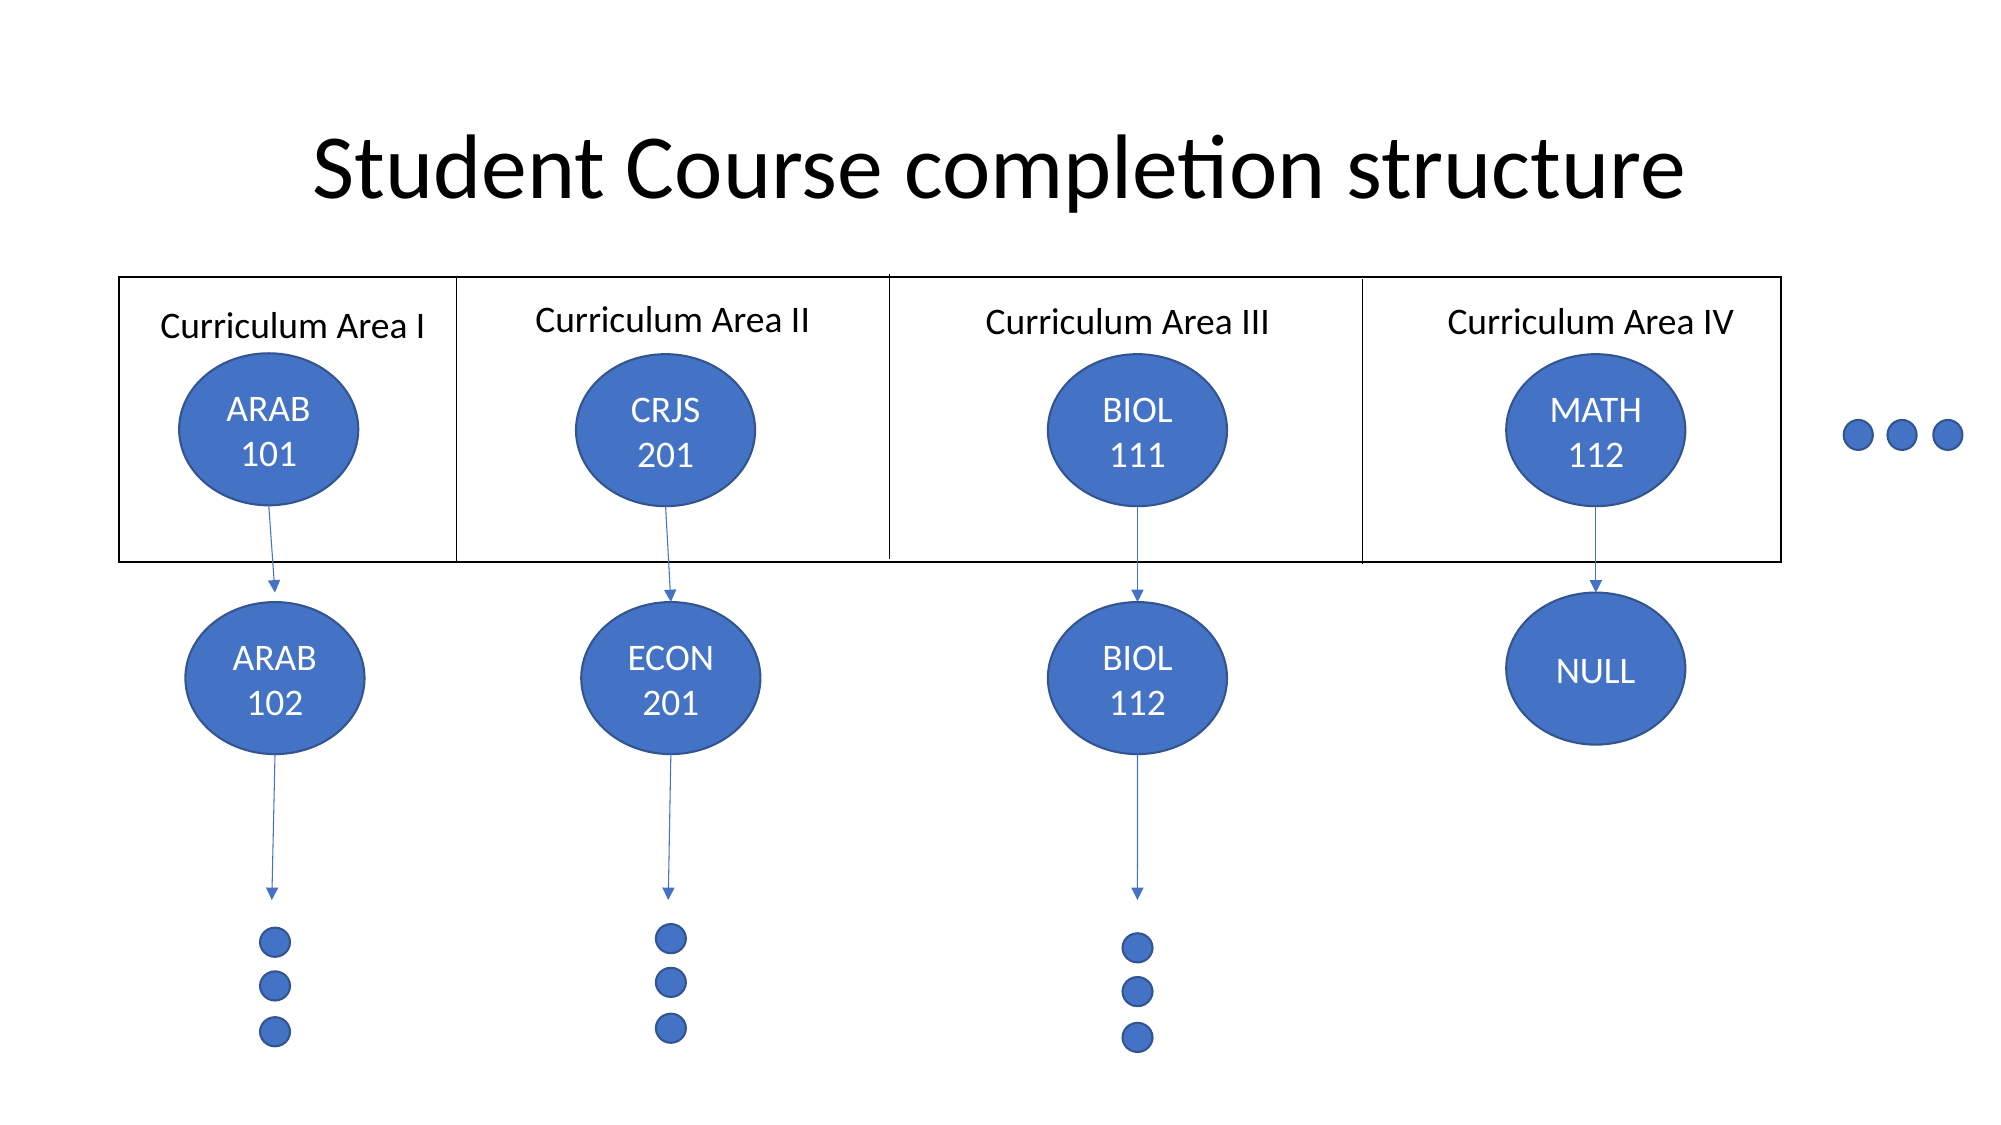

# Student Course completion structure

Curriculum Area II
Curriculum Area III
Curriculum Area IV
Curriculum Area I
ARAB 101
CRJS 201
BIOL 111
MATH 112

NULL
ARAB 102
ECON
201
BIOL 112